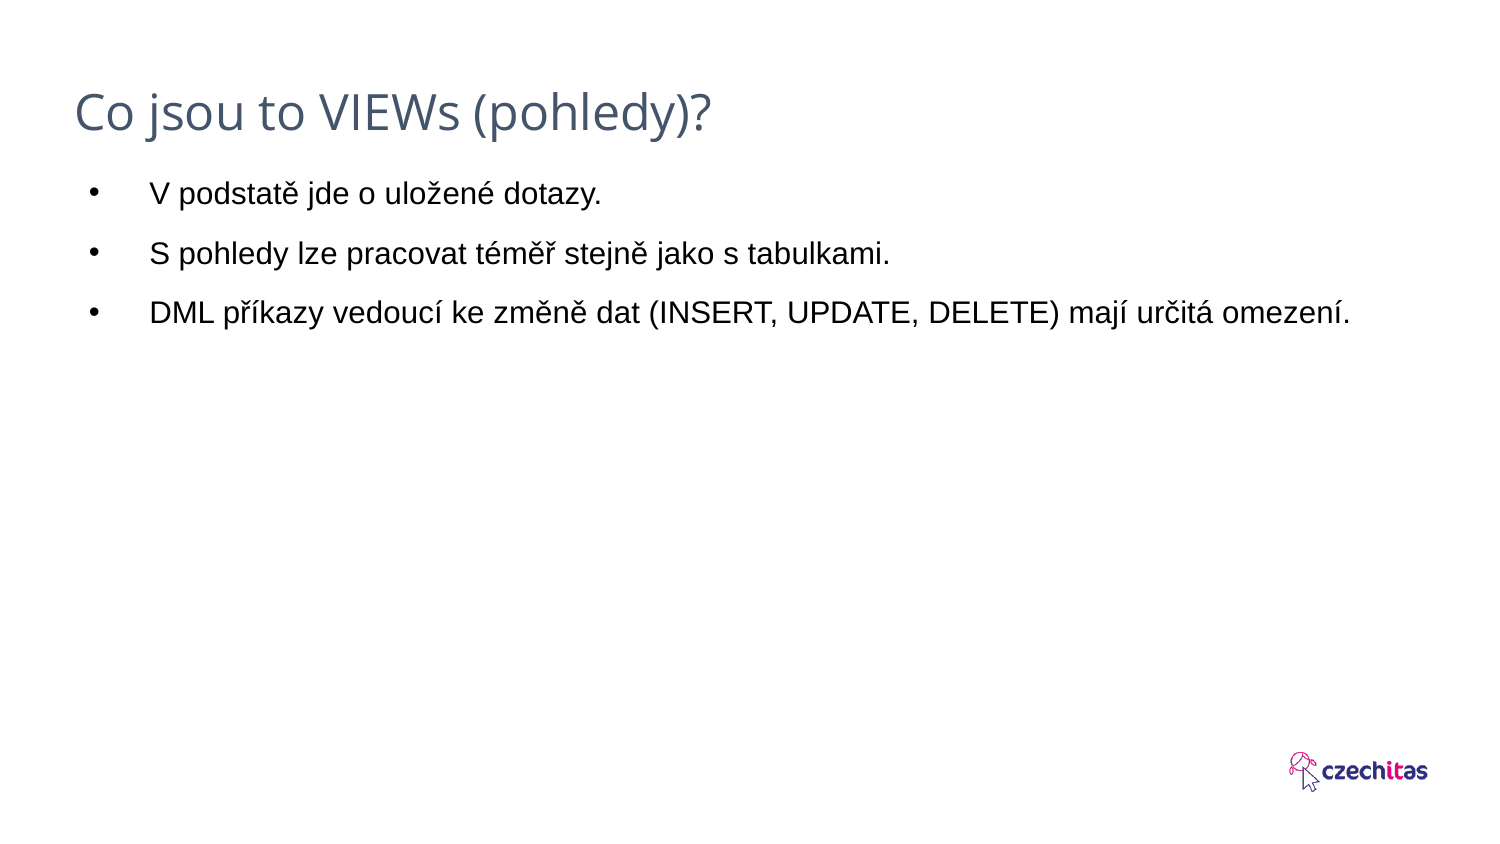

# Co jsou to VIEWs (pohledy)?
V podstatě jde o uložené dotazy.
S pohledy lze pracovat téměř stejně jako s tabulkami.
DML příkazy vedoucí ke změně dat (INSERT, UPDATE, DELETE) mají určitá omezení.